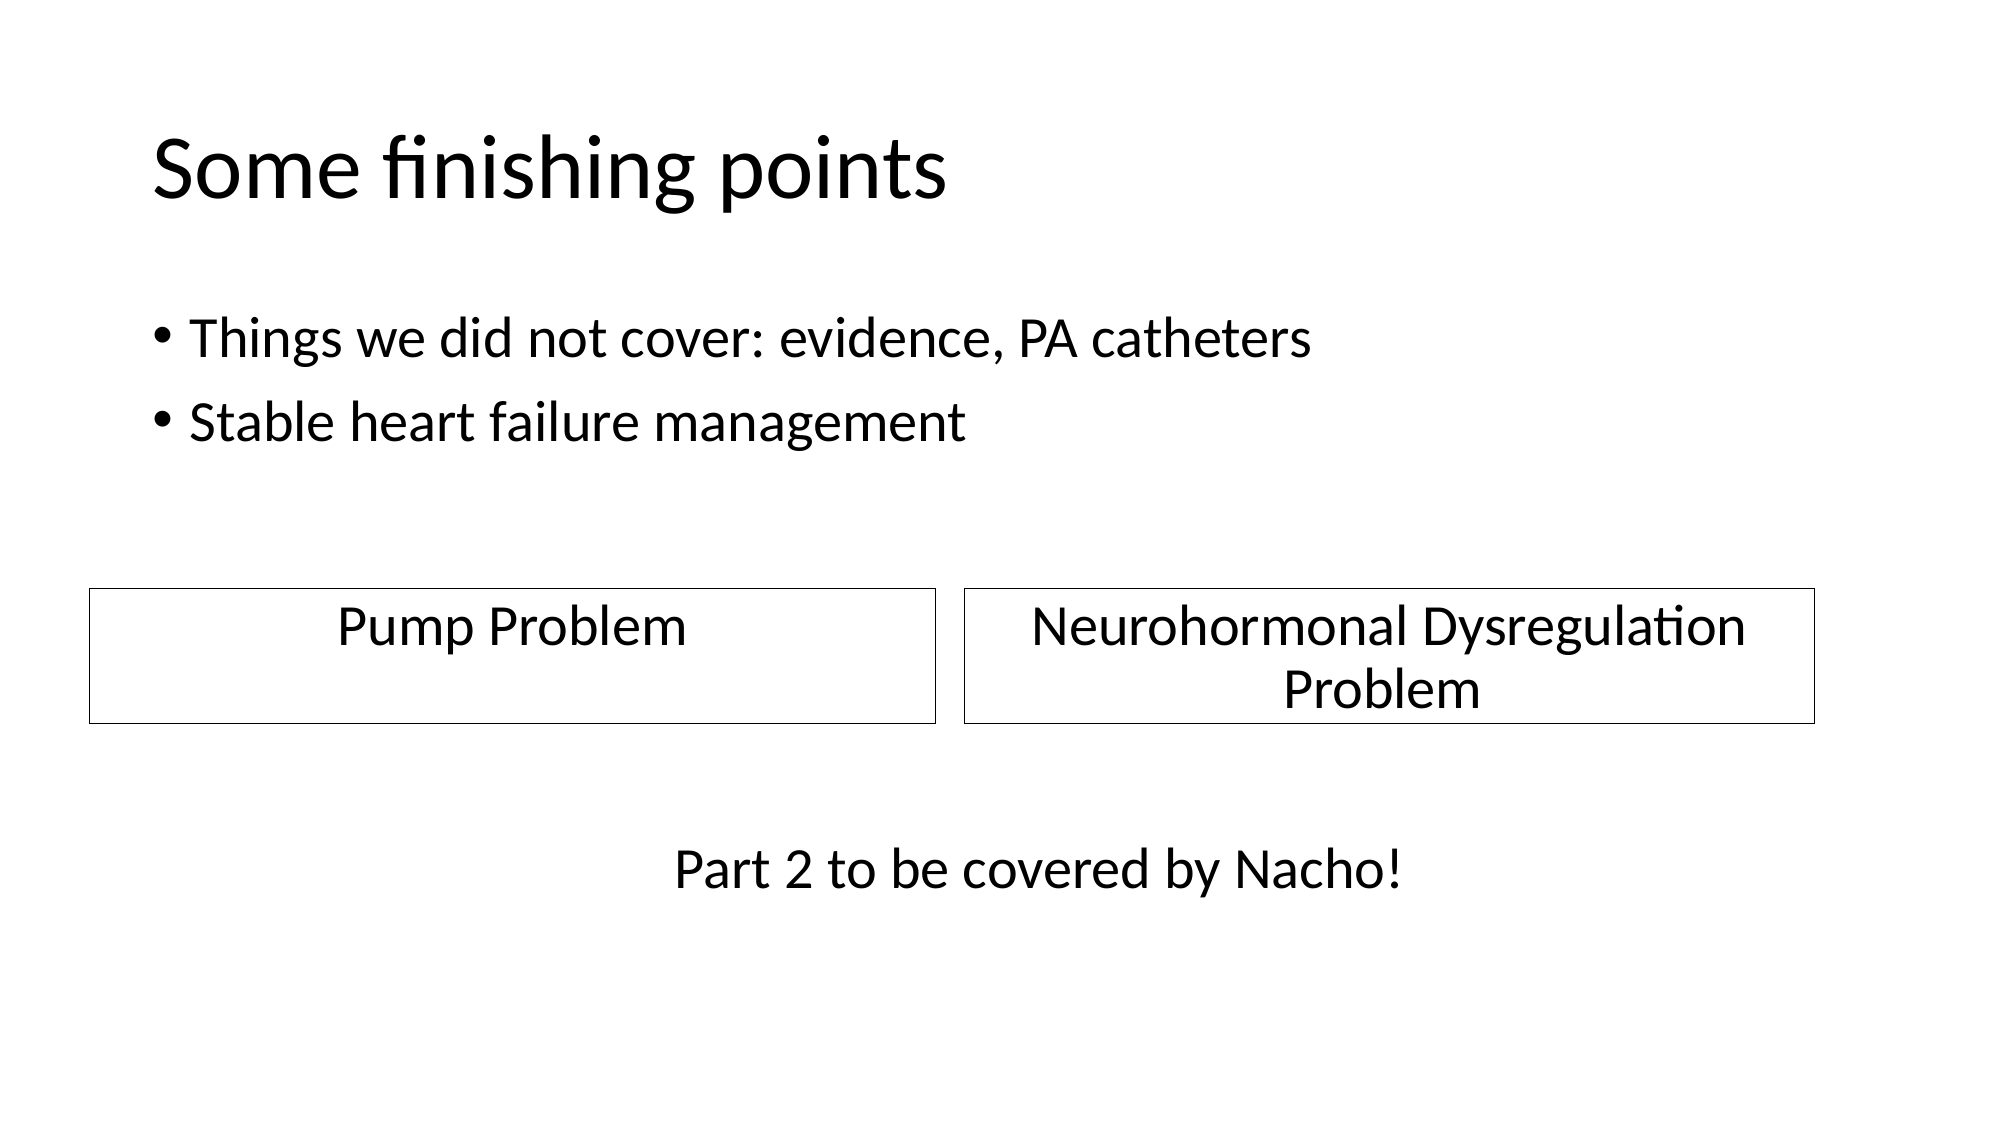

# Some finishing points
Things we did not cover: evidence, PA catheters
Stable heart failure management

Pump Problem
Neurohormonal Dysregulation Problem
Part 2 to be covered by Nacho!